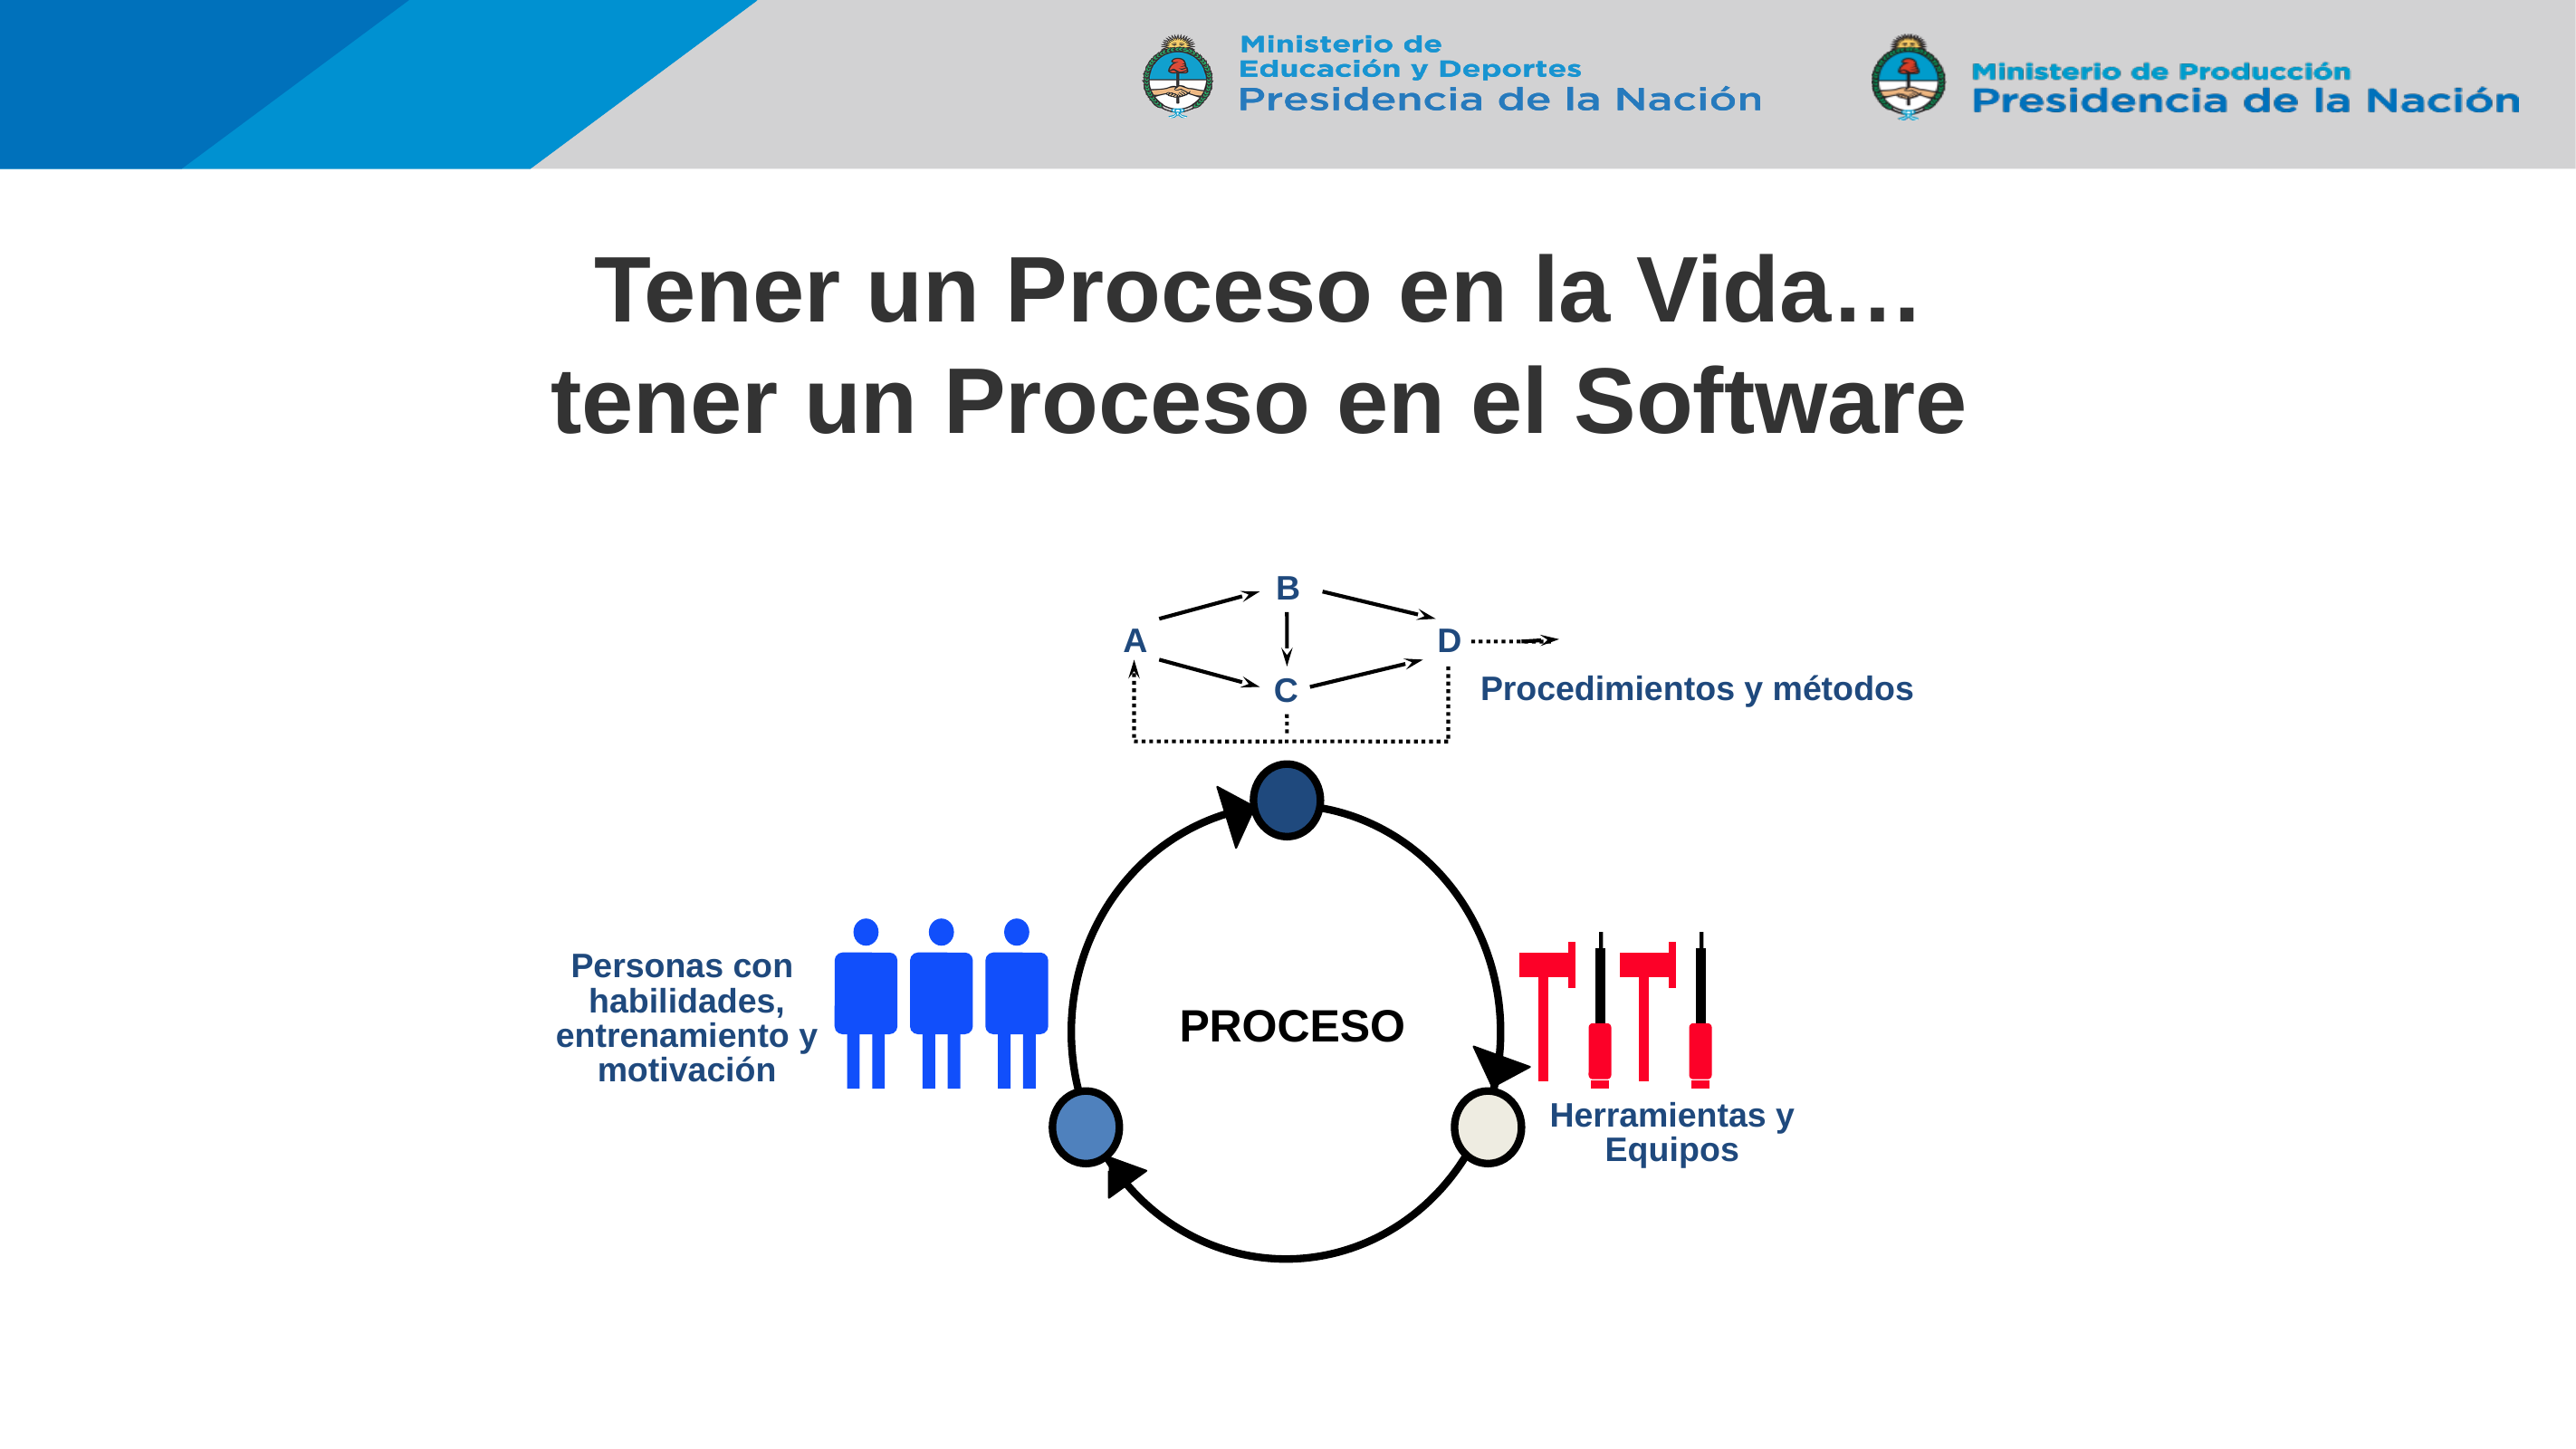

# Tener un Proceso en la Vida… tener un Proceso en el Software
B

A
D

Procedimientos y métodos
C

Personas con
habilidades,
entrenamiento y
motivación

PROCESO

Herramientas y
Equipos